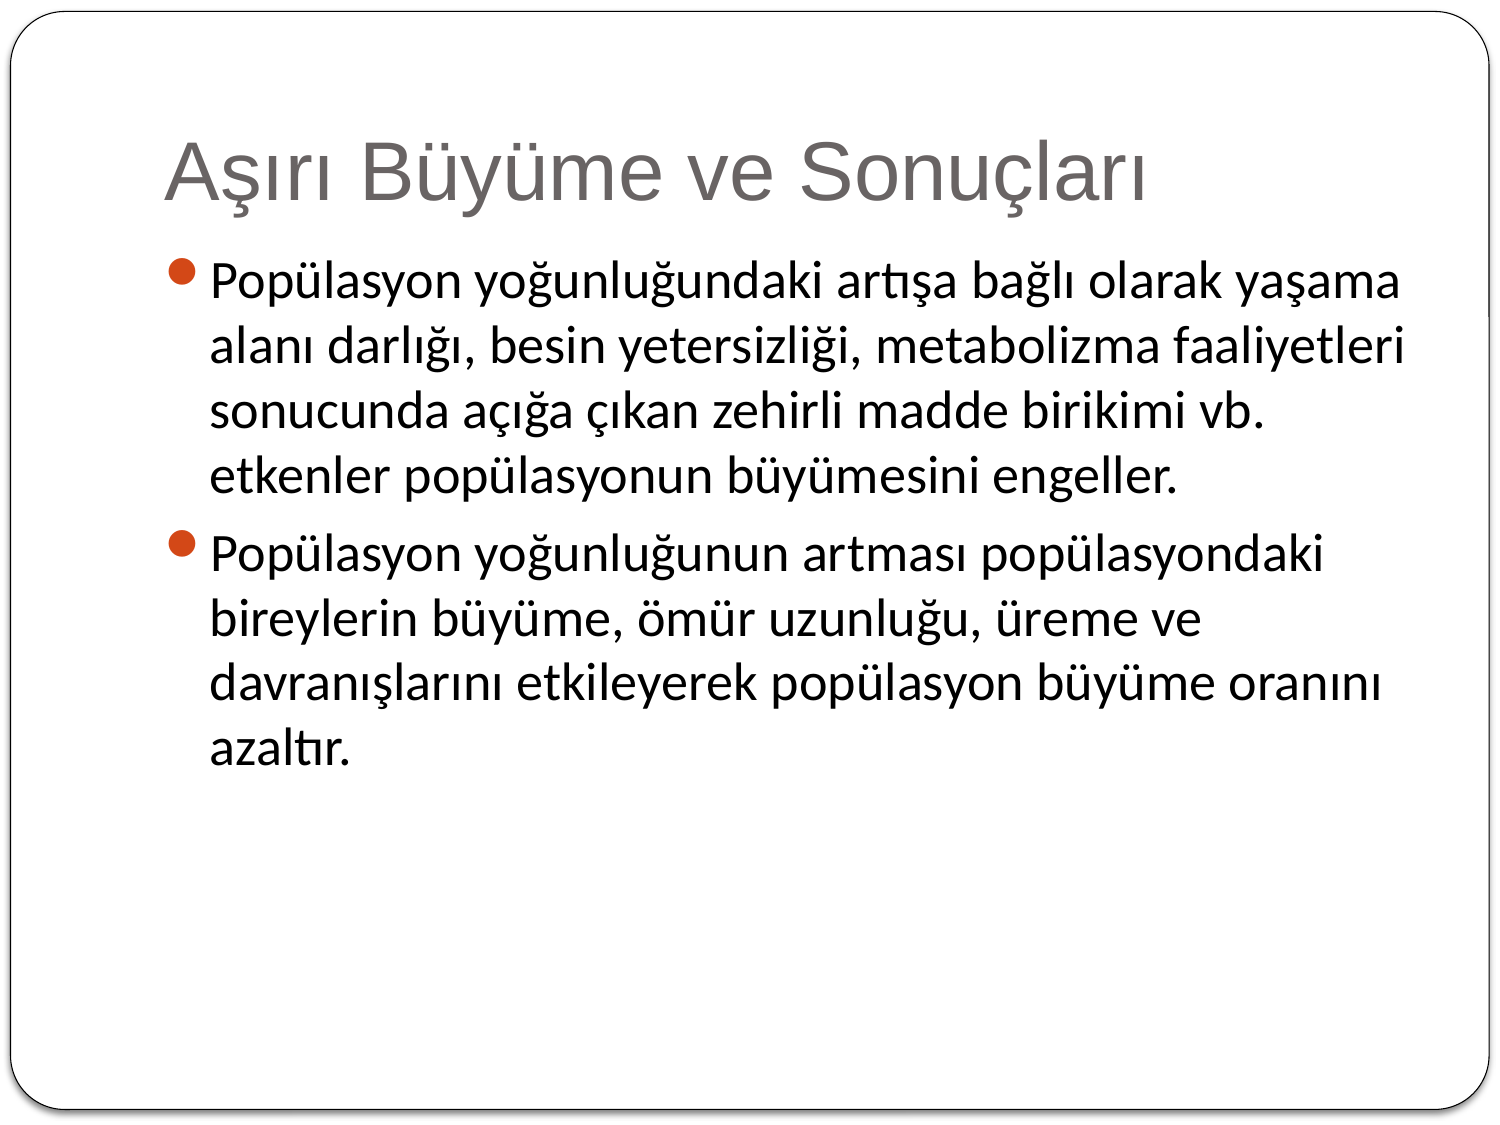

# Aşırı Büyüme ve Sonuçları
Popülasyon yoğunluğundaki artışa bağlı olarak yaşama alanı darlığı, besin yetersizliği, metabolizma faaliyetleri sonucunda açığa çıkan zehirli madde birikimi vb. etkenler popülasyonun büyümesini engeller.
Popülasyon yoğunluğunun artması popülasyondaki bireylerin büyüme, ömür uzunluğu, üreme ve davranışlarını etkileyerek popülasyon büyüme oranını azaltır.